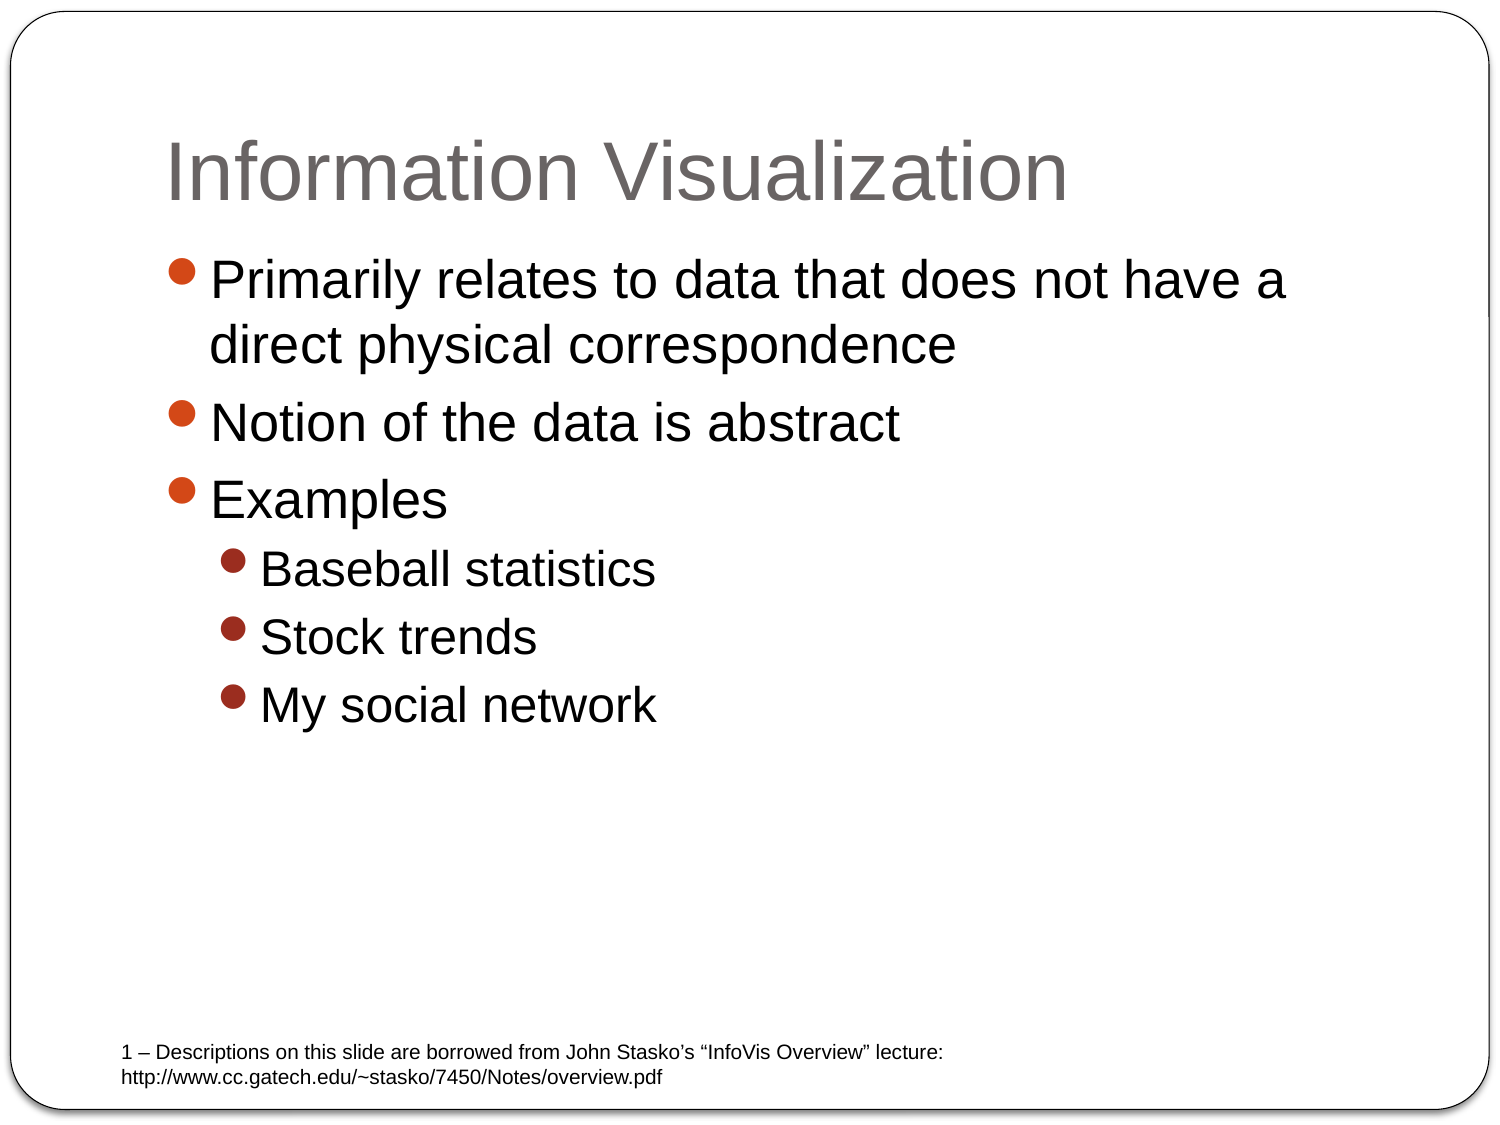

# Information Visualization
Primarily relates to data that does not have a direct physical correspondence
Notion of the data is abstract
Examples
Baseball statistics
Stock trends
My social network
1 – Descriptions on this slide are borrowed from John Stasko’s “InfoVis Overview” lecture: http://www.cc.gatech.edu/~stasko/7450/Notes/overview.pdf